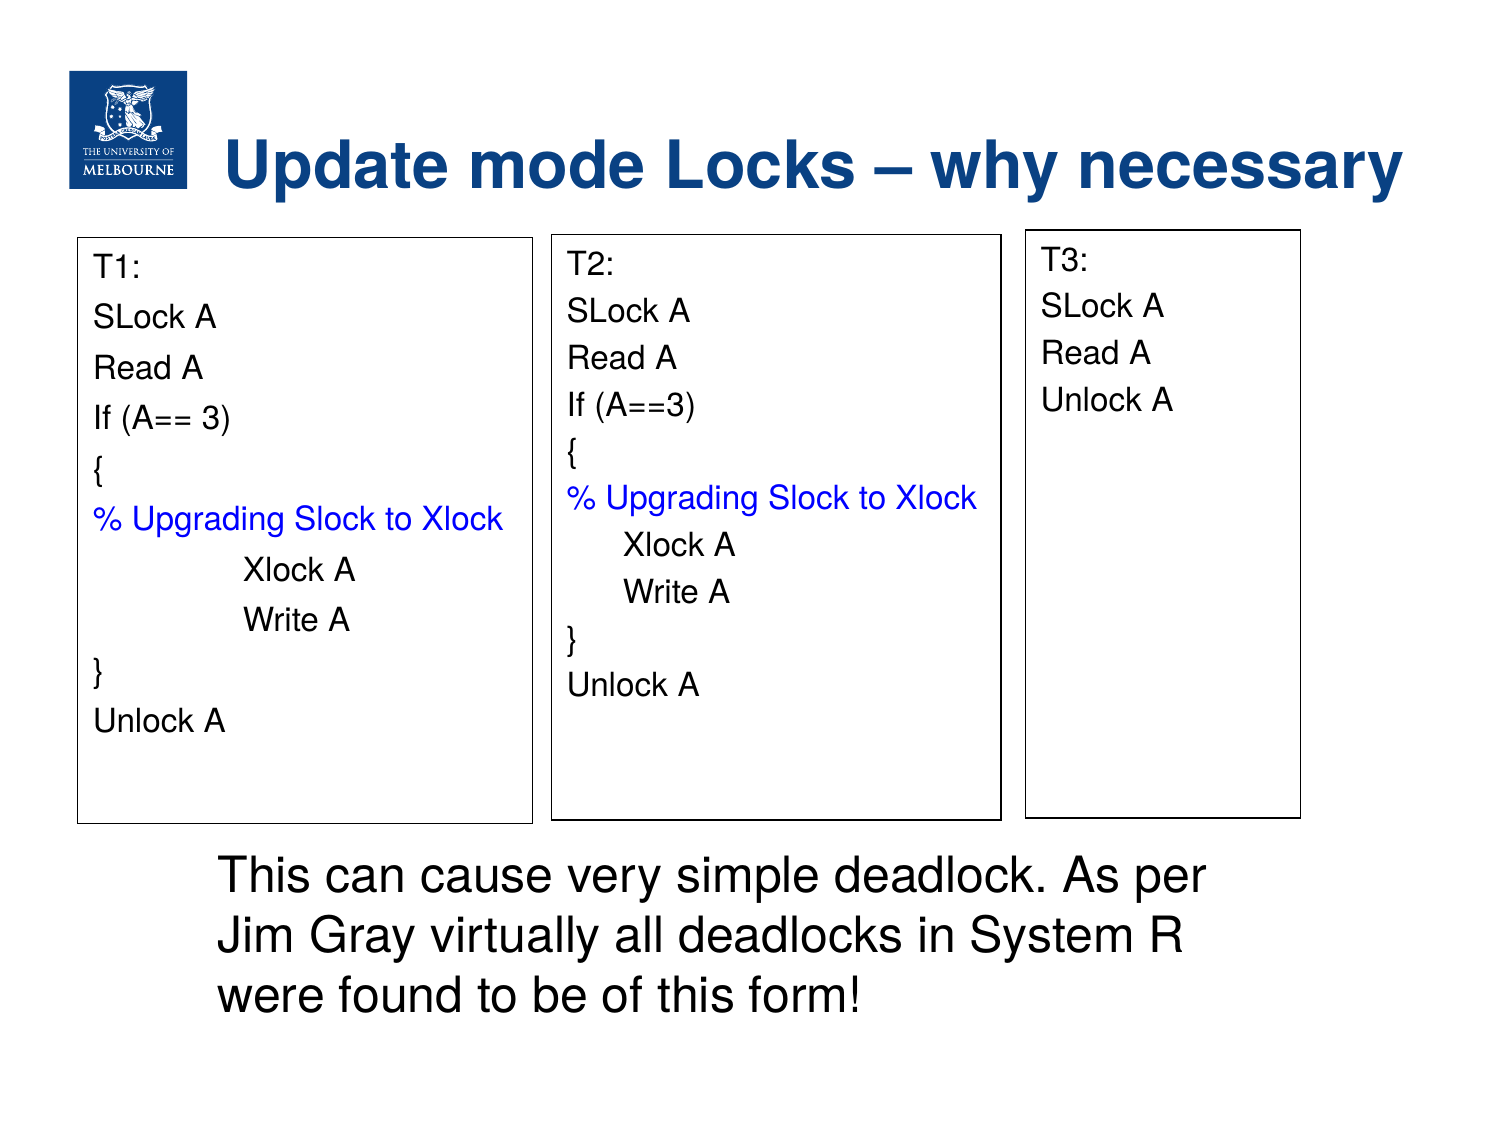

# Update mode Locks – why necessary
T3:
SLock A
Read A
Unlock A
T2:
SLock A
Read A
If (A==3)
{
% Upgrading Slock to Xlock
	Xlock A
	Write A
}
Unlock A
T1:
SLock A
Read A
If (A== 3)
{
% Upgrading Slock to Xlock
	Xlock A
	Write A
}
Unlock A
This can cause very simple deadlock. As per Jim Gray virtually all deadlocks in System R were found to be of this form!